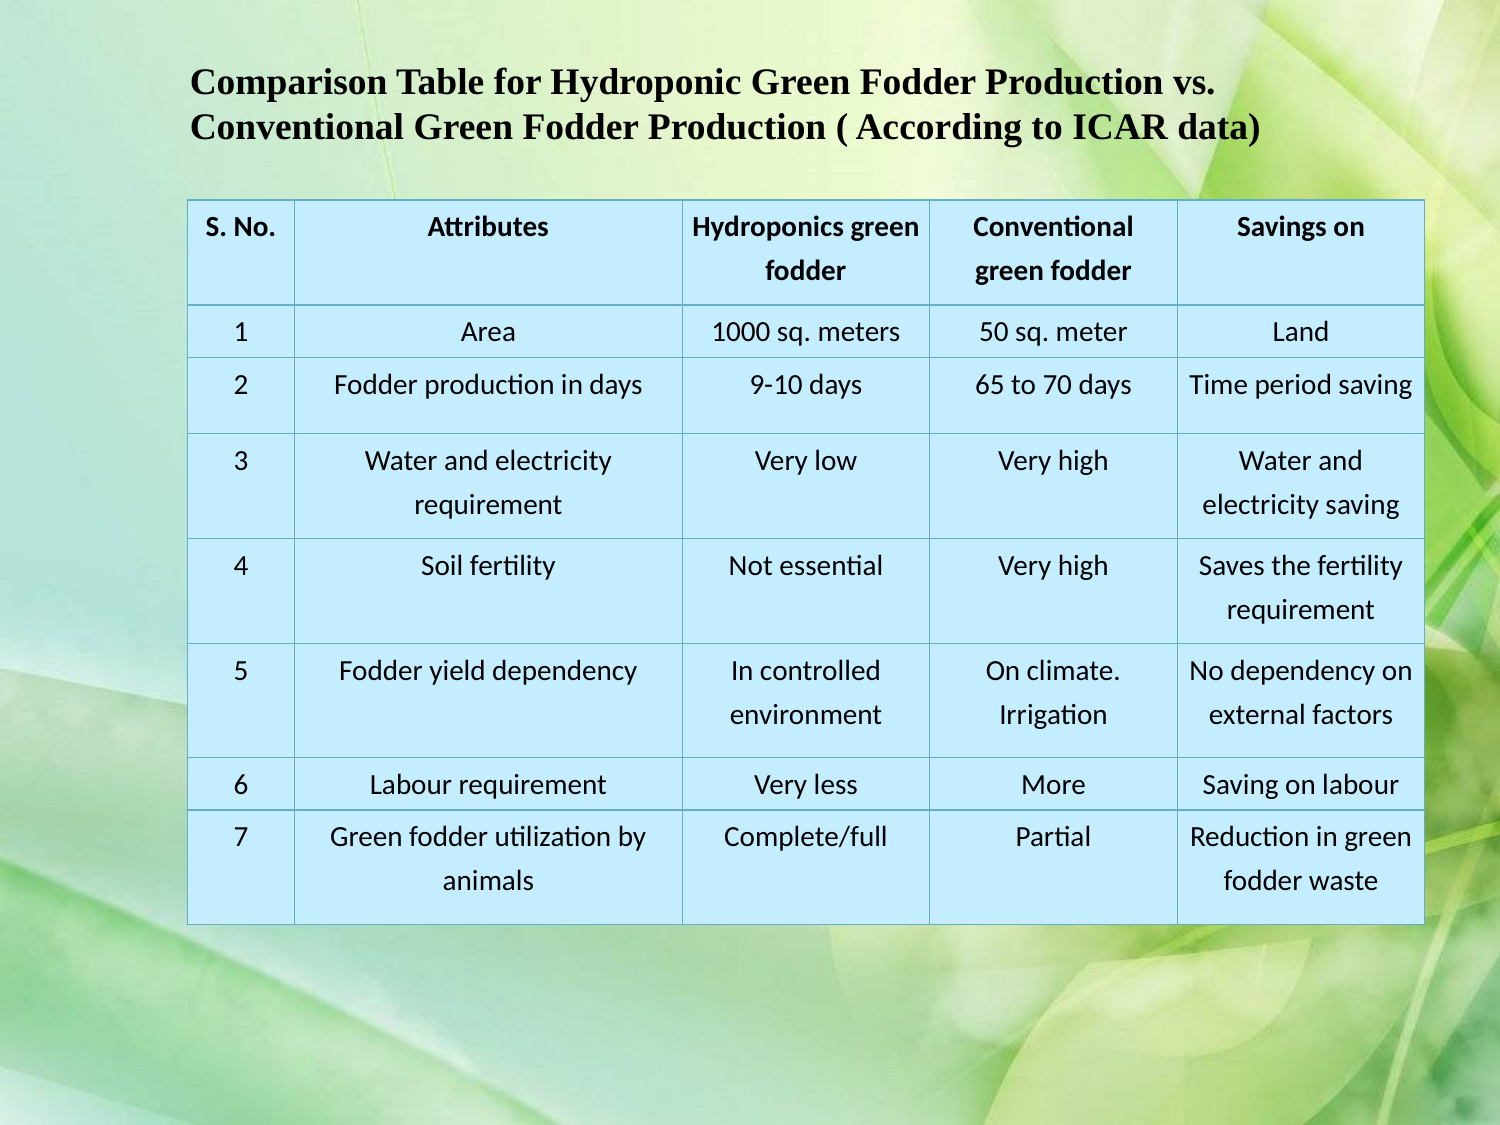

Comparison Table for Hydroponic Green Fodder Production vs. Conventional Green Fodder Production ( According to ICAR data)
| S. No. | Attributes | Hydroponics green fodder | Conventional green fodder | Savings on |
| --- | --- | --- | --- | --- |
| 1 | Area | 1000 sq. meters | 50 sq. meter | Land |
| 2 | Fodder production in days | 9-10 days | 65 to 70 days | Time period saving |
| 3 | Water and electricity requirement | Very low | Very high | Water and electricity saving |
| 4 | Soil fertility | Not essential | Very high | Saves the fertility requirement |
| 5 | Fodder yield dependency | In controlled environment | On climate. Irrigation | No dependency on external factors |
| 6 | Labour requirement | Very less | More | Saving on labour |
| 7 | Green fodder utilization by animals | Complete/full | Partial | Reduction in green fodder waste |